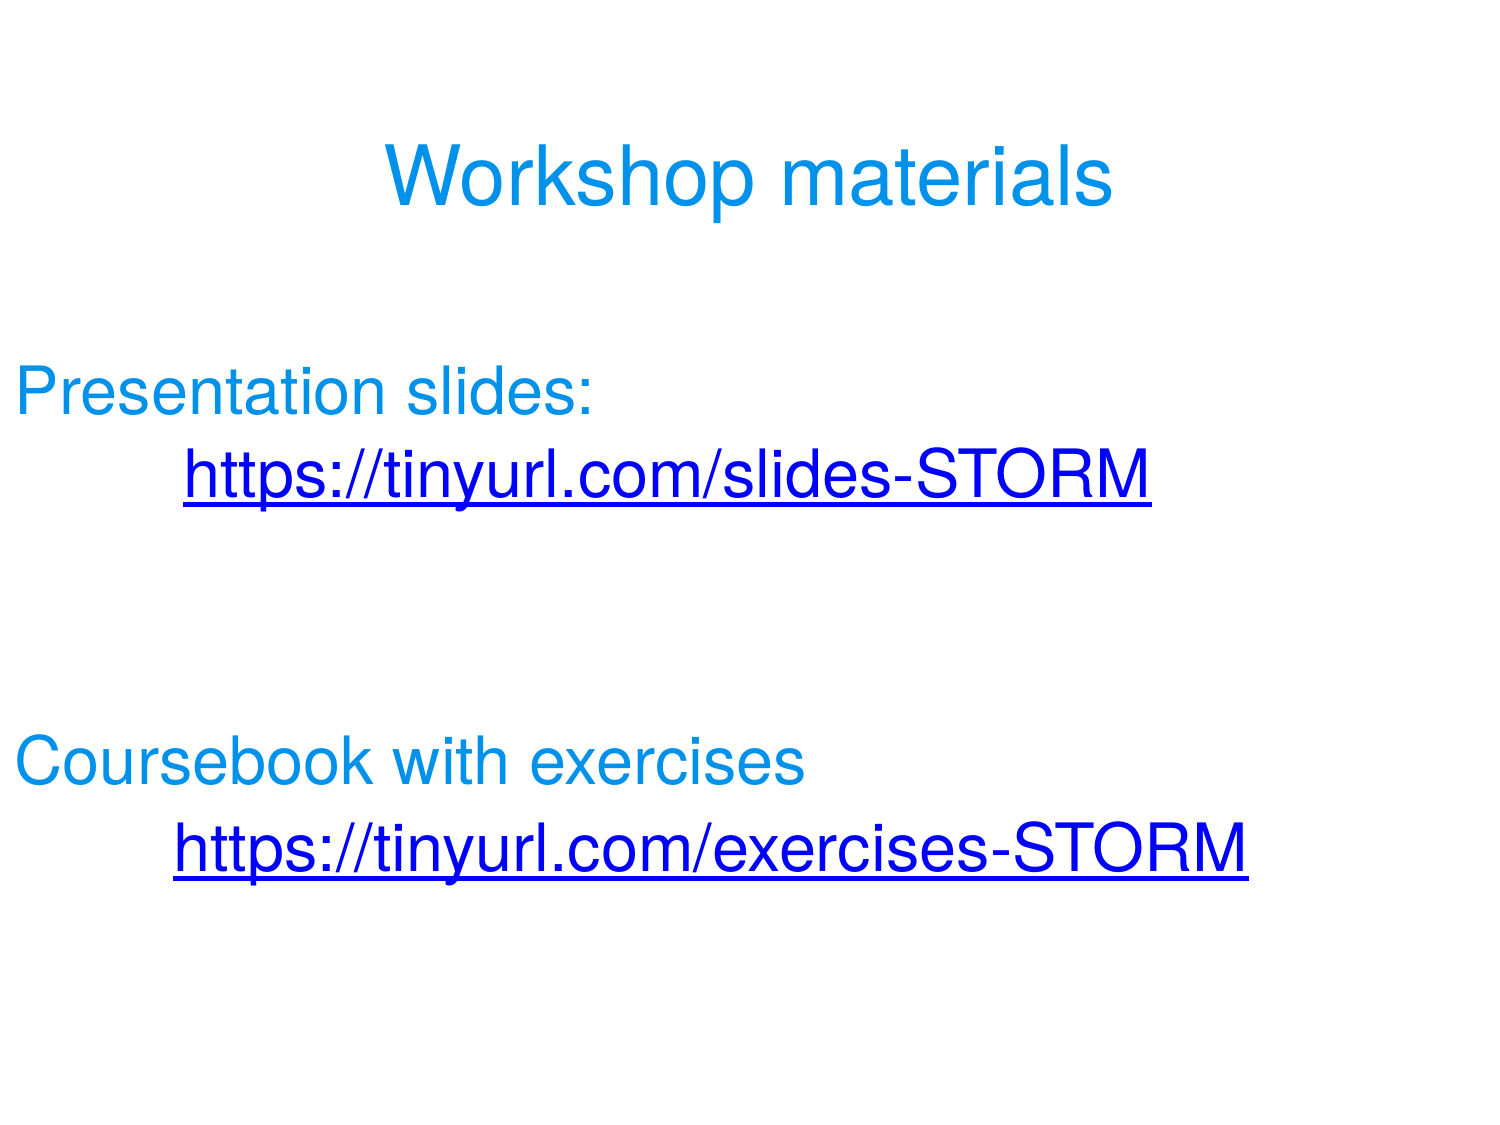

Workshop materials

Presentation slides:

Coursebook with exercises

https://tinyurl.com/slides-STORM
https://tinyurl.com/exercises-STORM